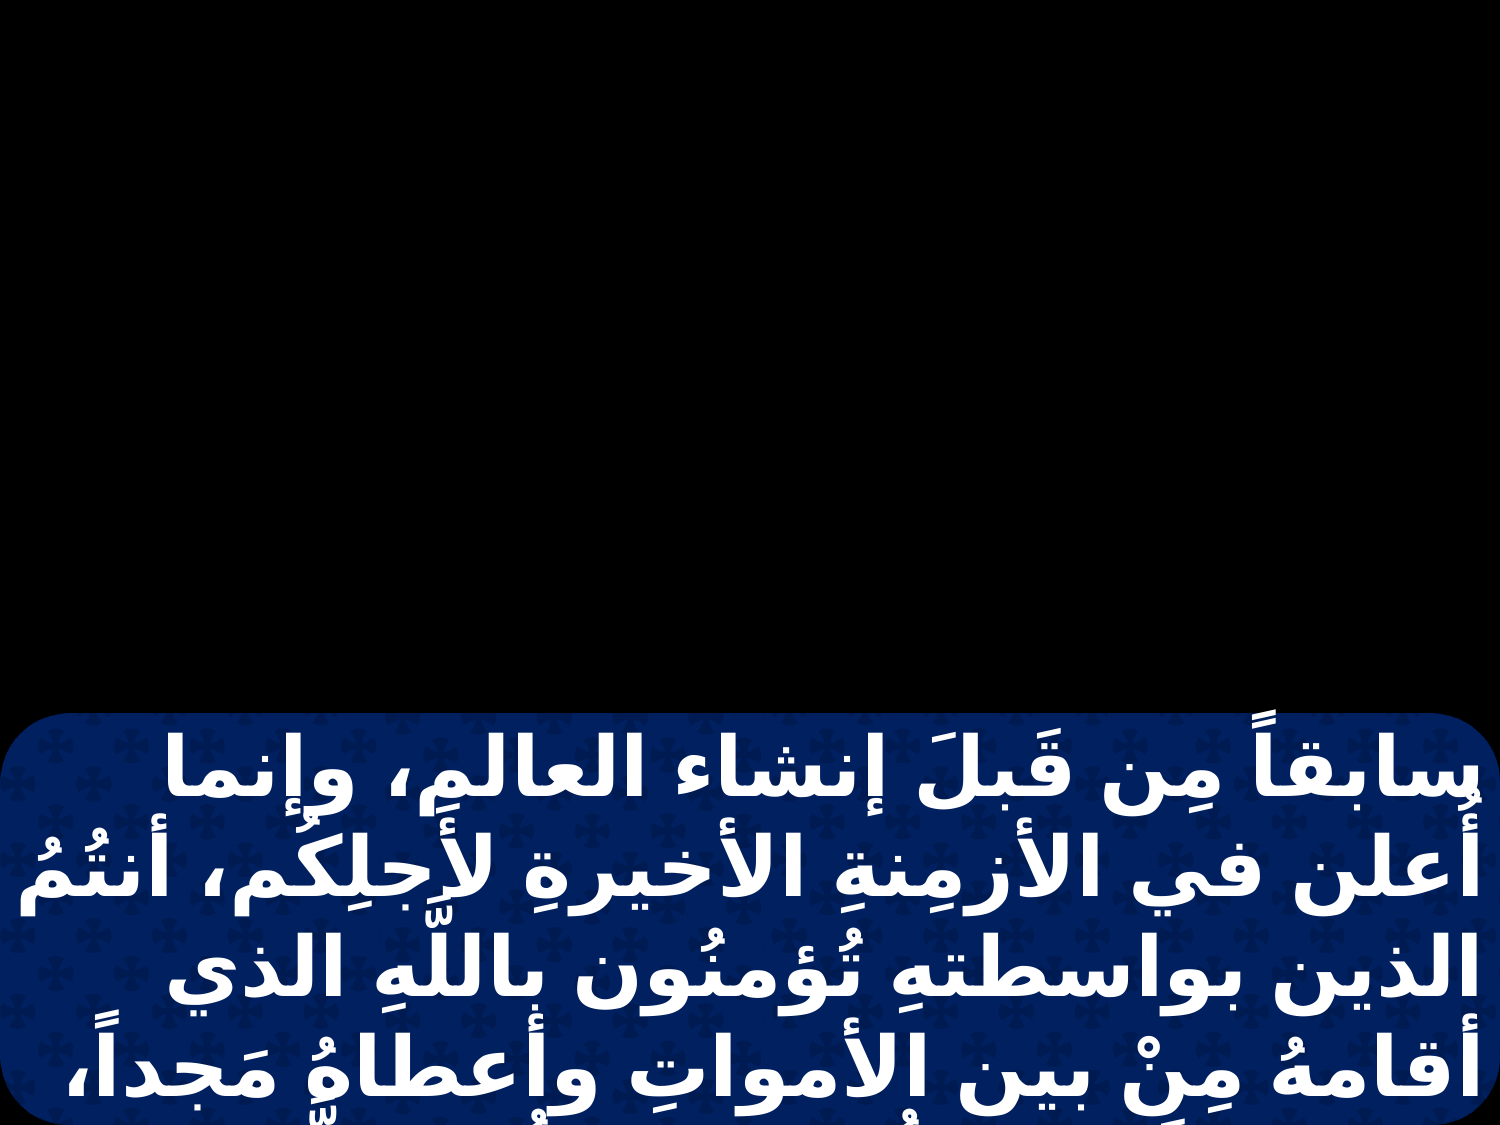

سابقاً مِن قَبلَ إنشاء العالم، وإنما أُعلن في الأزمِنةِ الأخيرةِ لأَجلِكُم، أنتُمُ الذين بواسطتهِ تُؤمنُون باللَّهِ الذي أقامهُ مِنْ بين الأمواتِ وأعطاهُ مَجداً، حتى إنَّ إيمَانَكُم ورَجَاءَكُم باللَّهِ.